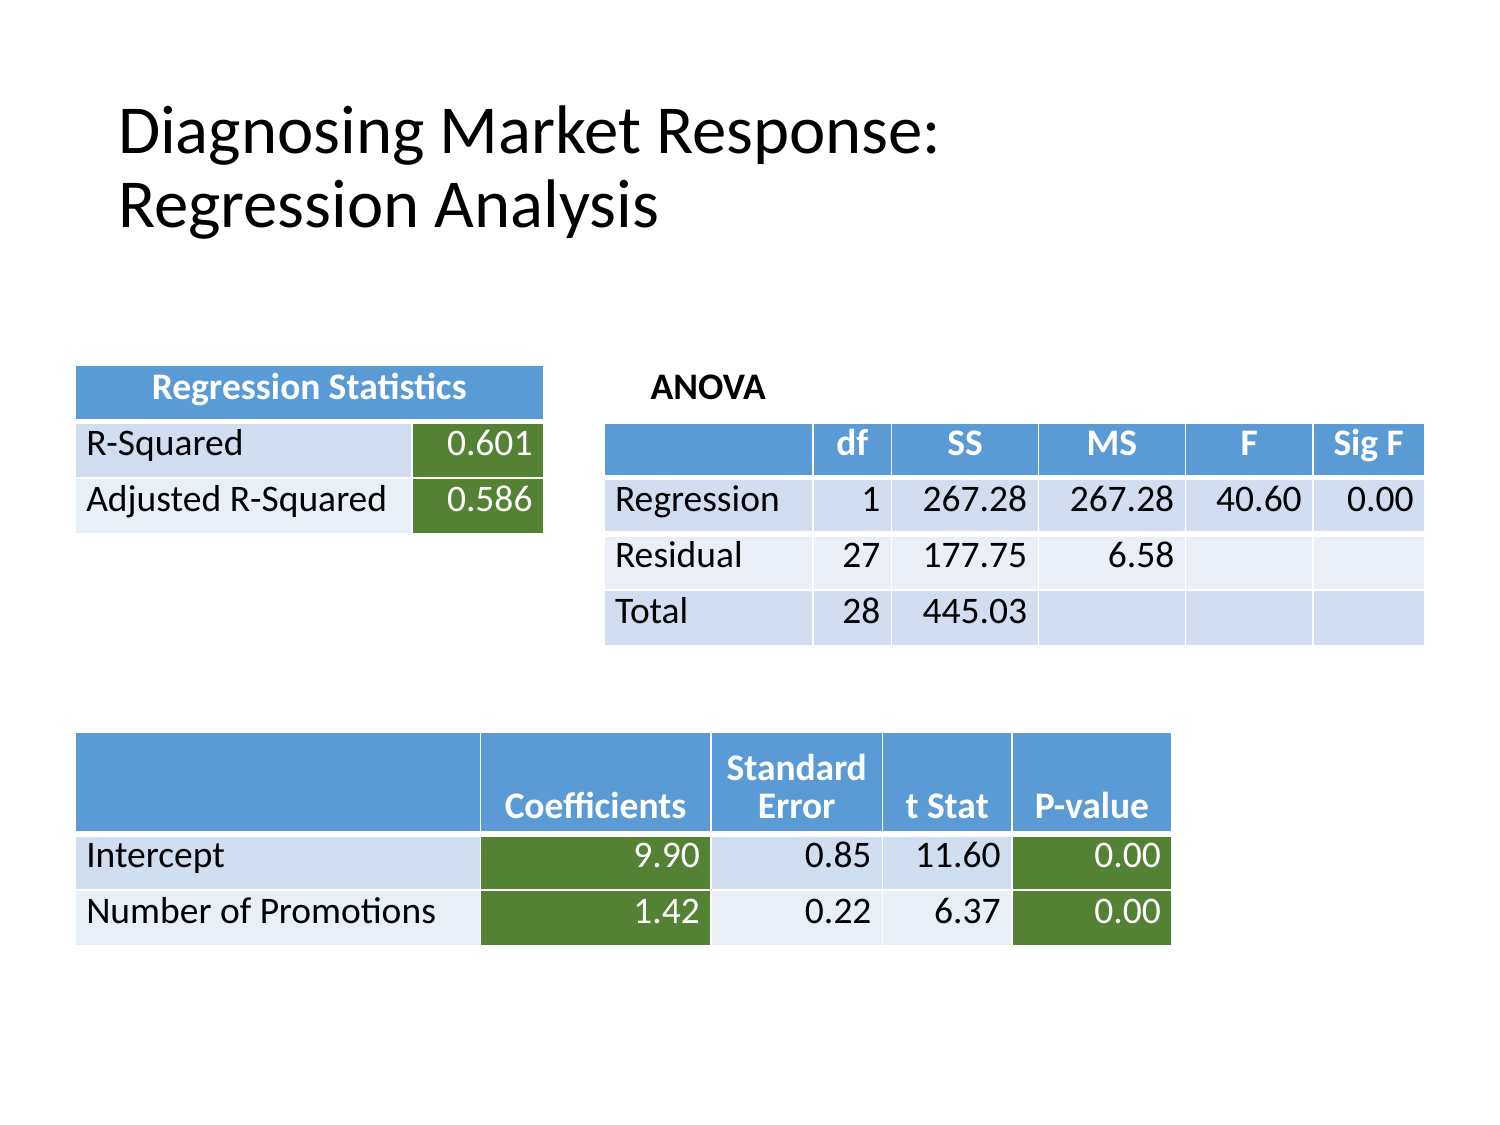

# Diagnosing Market Response: Regression Analysis
| Regression Statistics |  |
| --- | --- |
| R-Squared | 0.601 |
| Adjusted R-Squared | 0.586 |
| ANOVA |  |  |  |  |  |
| --- | --- | --- | --- | --- | --- |
|  | df | SS | MS | F | Sig F |
| Regression | 1 | 267.28 | 267.28 | 40.60 | 0.00 |
| Residual | 27 | 177.75 | 6.58 |  |  |
| Total | 28 | 445.03 |  |  |  |
|  | Coefficients | Standard Error | t Stat | P-value |
| --- | --- | --- | --- | --- |
| Intercept | 9.90 | 0.85 | 11.60 | 0.00 |
| Number of Promotions | 1.42 | 0.22 | 6.37 | 0.00 |